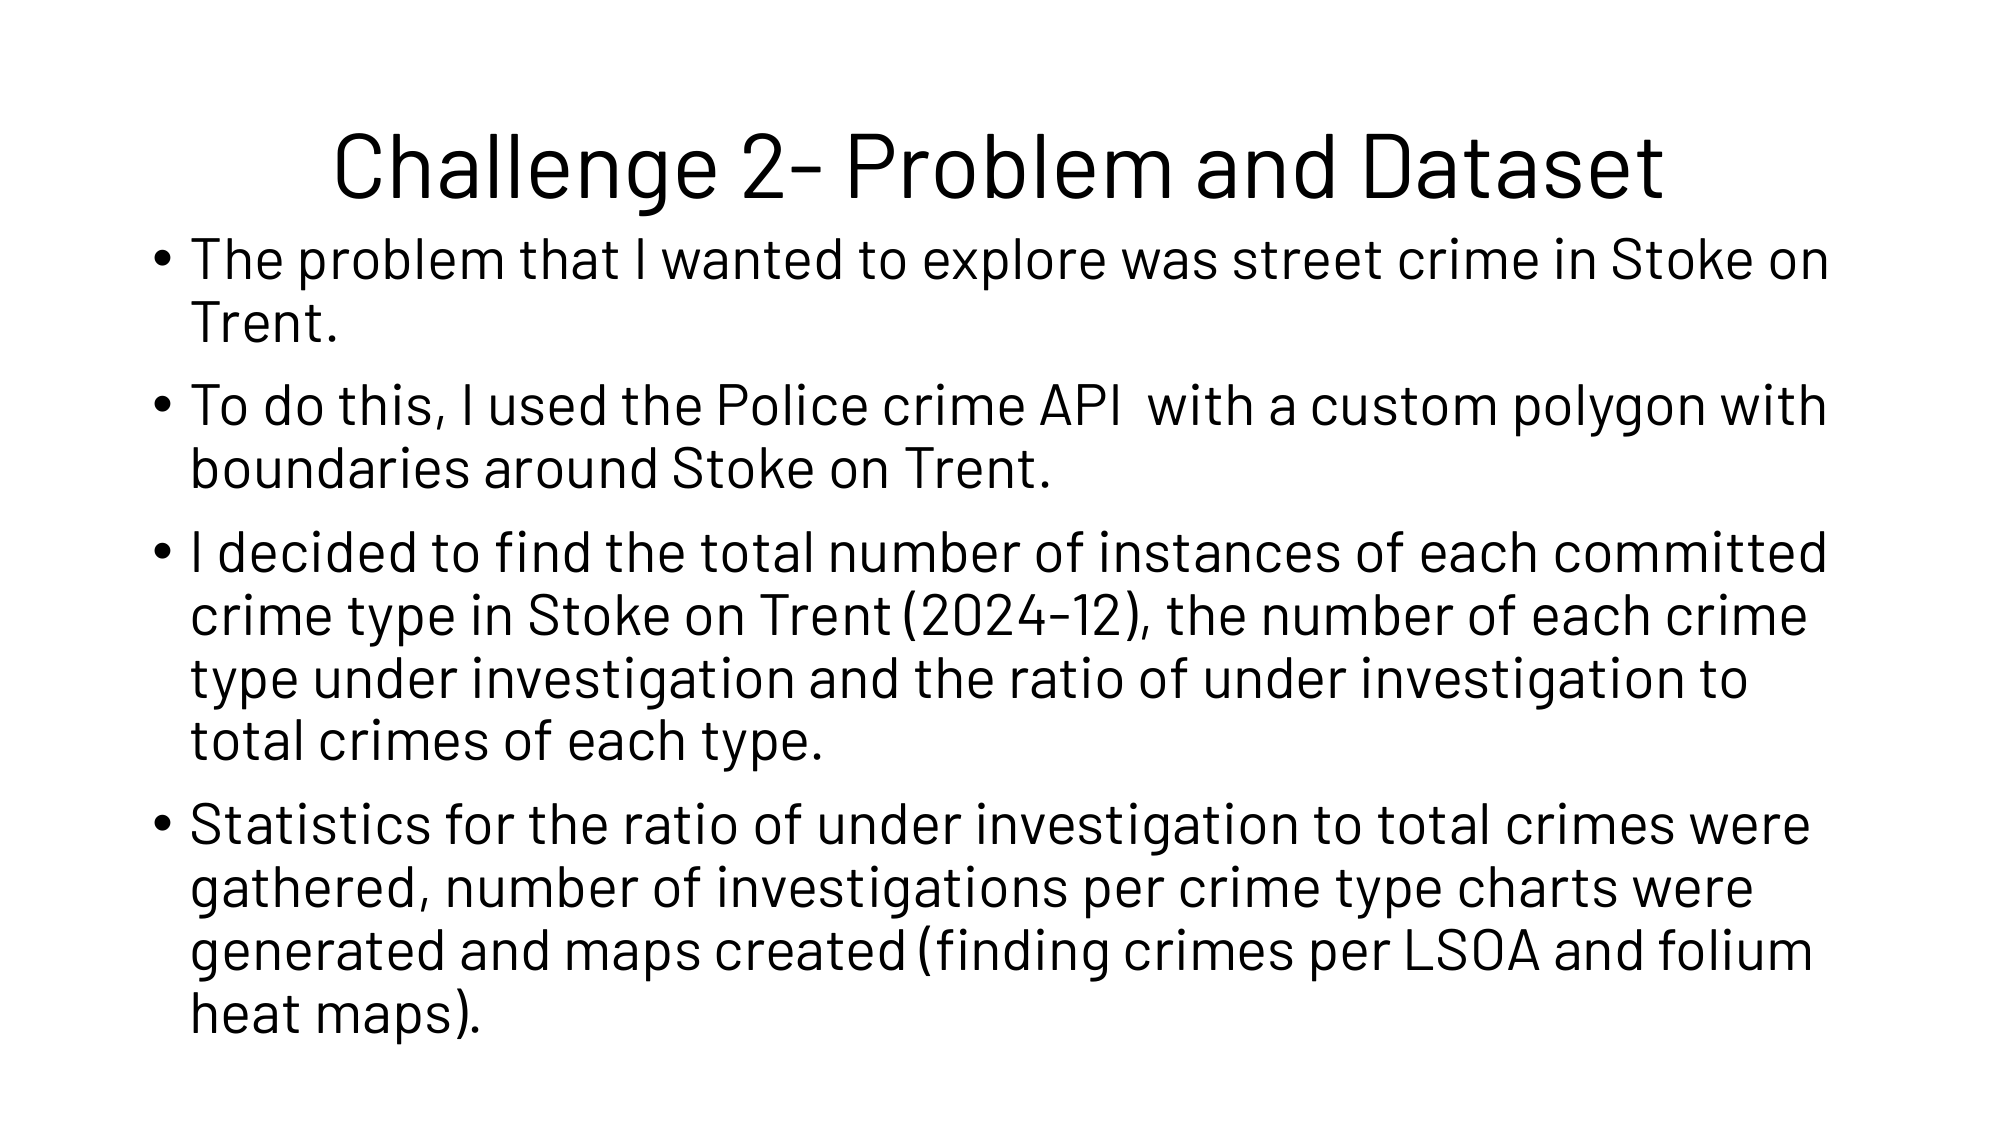

# Challenge 2- Problem and Dataset
The problem that I wanted to explore was street crime in Stoke on Trent.
To do this, I used the Police crime API  with a custom polygon with boundaries around Stoke on Trent.
I decided to find the total number of instances of each committed crime type in Stoke on Trent (2024-12), the number of each crime type under investigation and the ratio of under investigation to total crimes of each type.
Statistics for the ratio of under investigation to total crimes were gathered, number of investigations per crime type charts were generated and maps created (finding crimes per LSOA and folium heat maps).